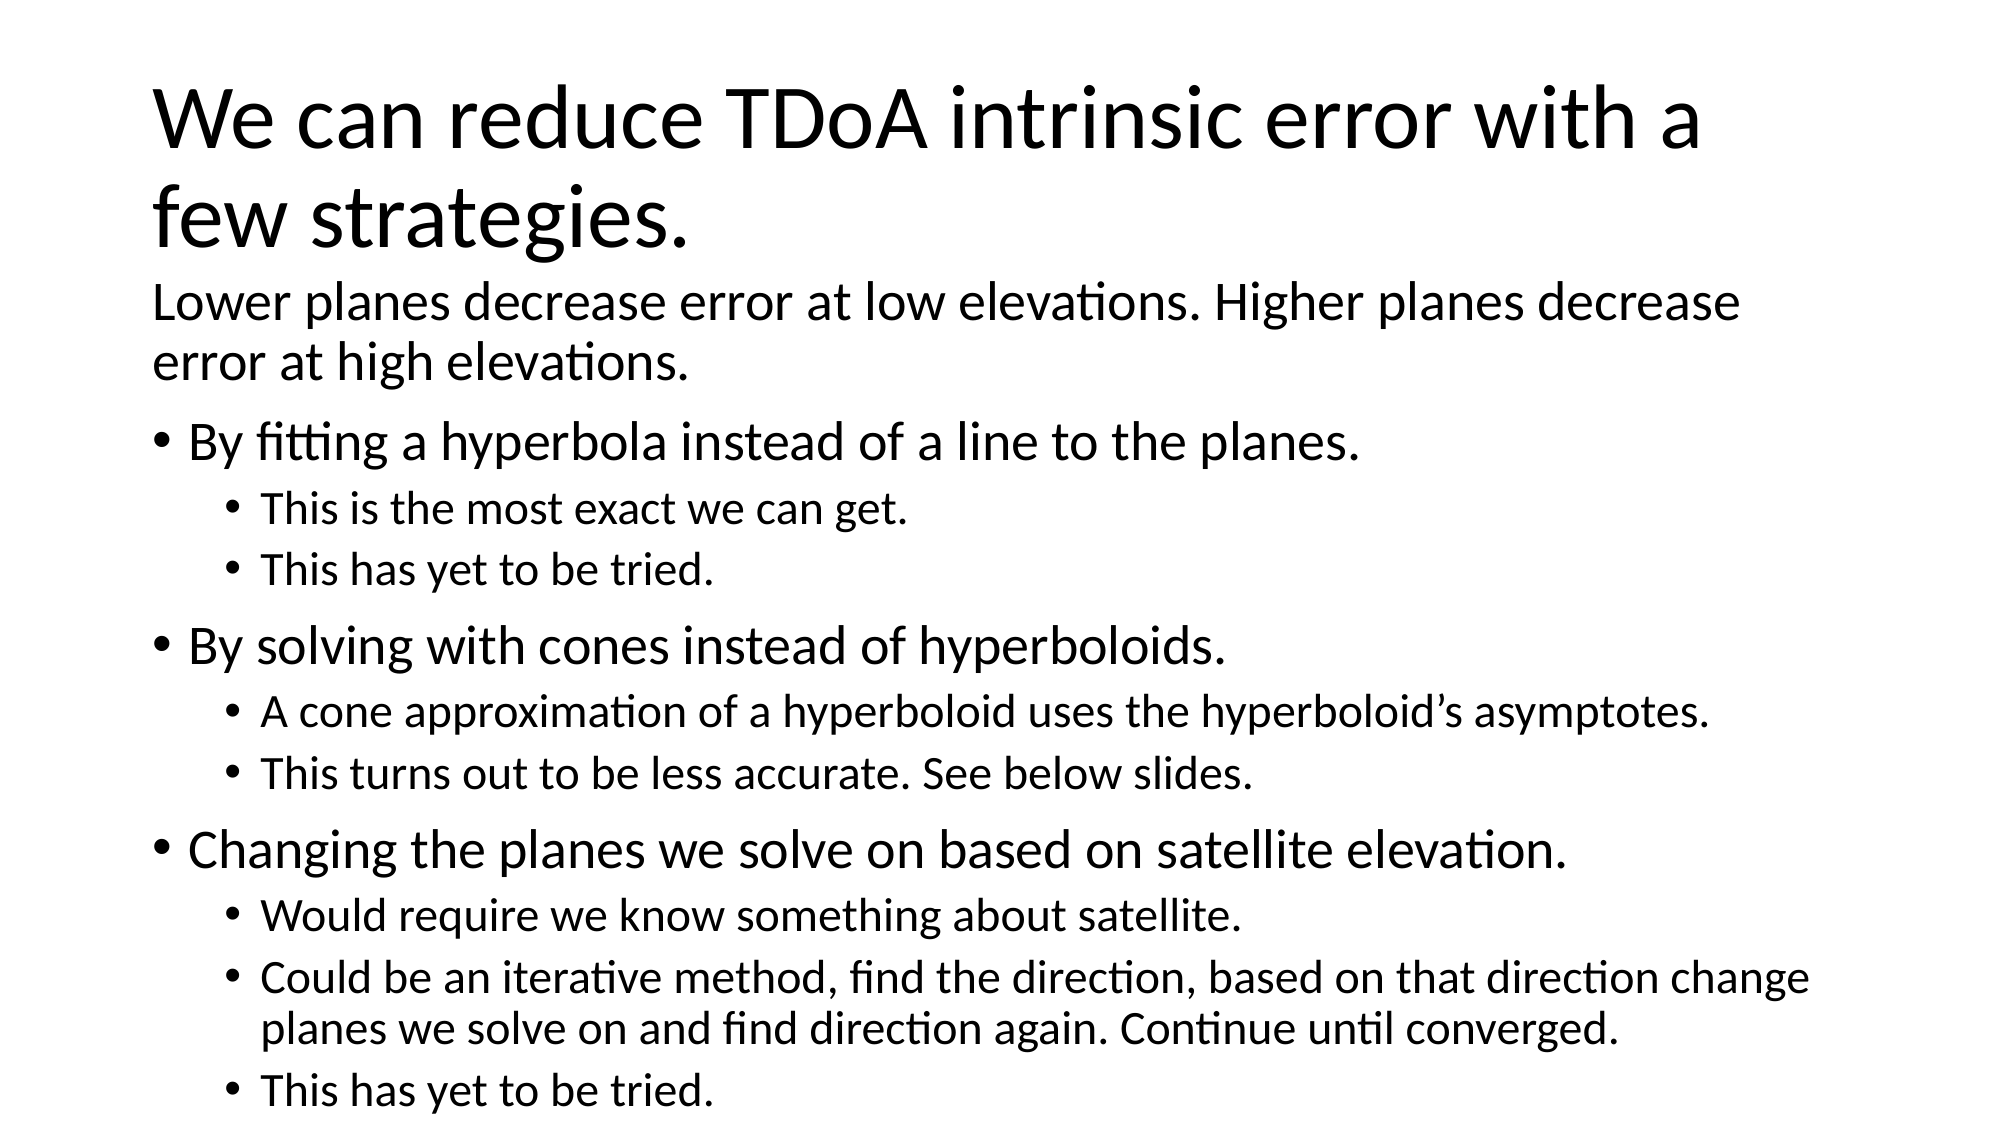

# We can reduce TDoA intrinsic error with a few strategies.
Lower planes decrease error at low elevations. Higher planes decrease error at high elevations.
By fitting a hyperbola instead of a line to the planes.
This is the most exact we can get.
This has yet to be tried.
By solving with cones instead of hyperboloids.
A cone approximation of a hyperboloid uses the hyperboloid’s asymptotes.
This turns out to be less accurate. See below slides.
Changing the planes we solve on based on satellite elevation.
Would require we know something about satellite.
Could be an iterative method, find the direction, based on that direction change planes we solve on and find direction again. Continue until converged.
This has yet to be tried.